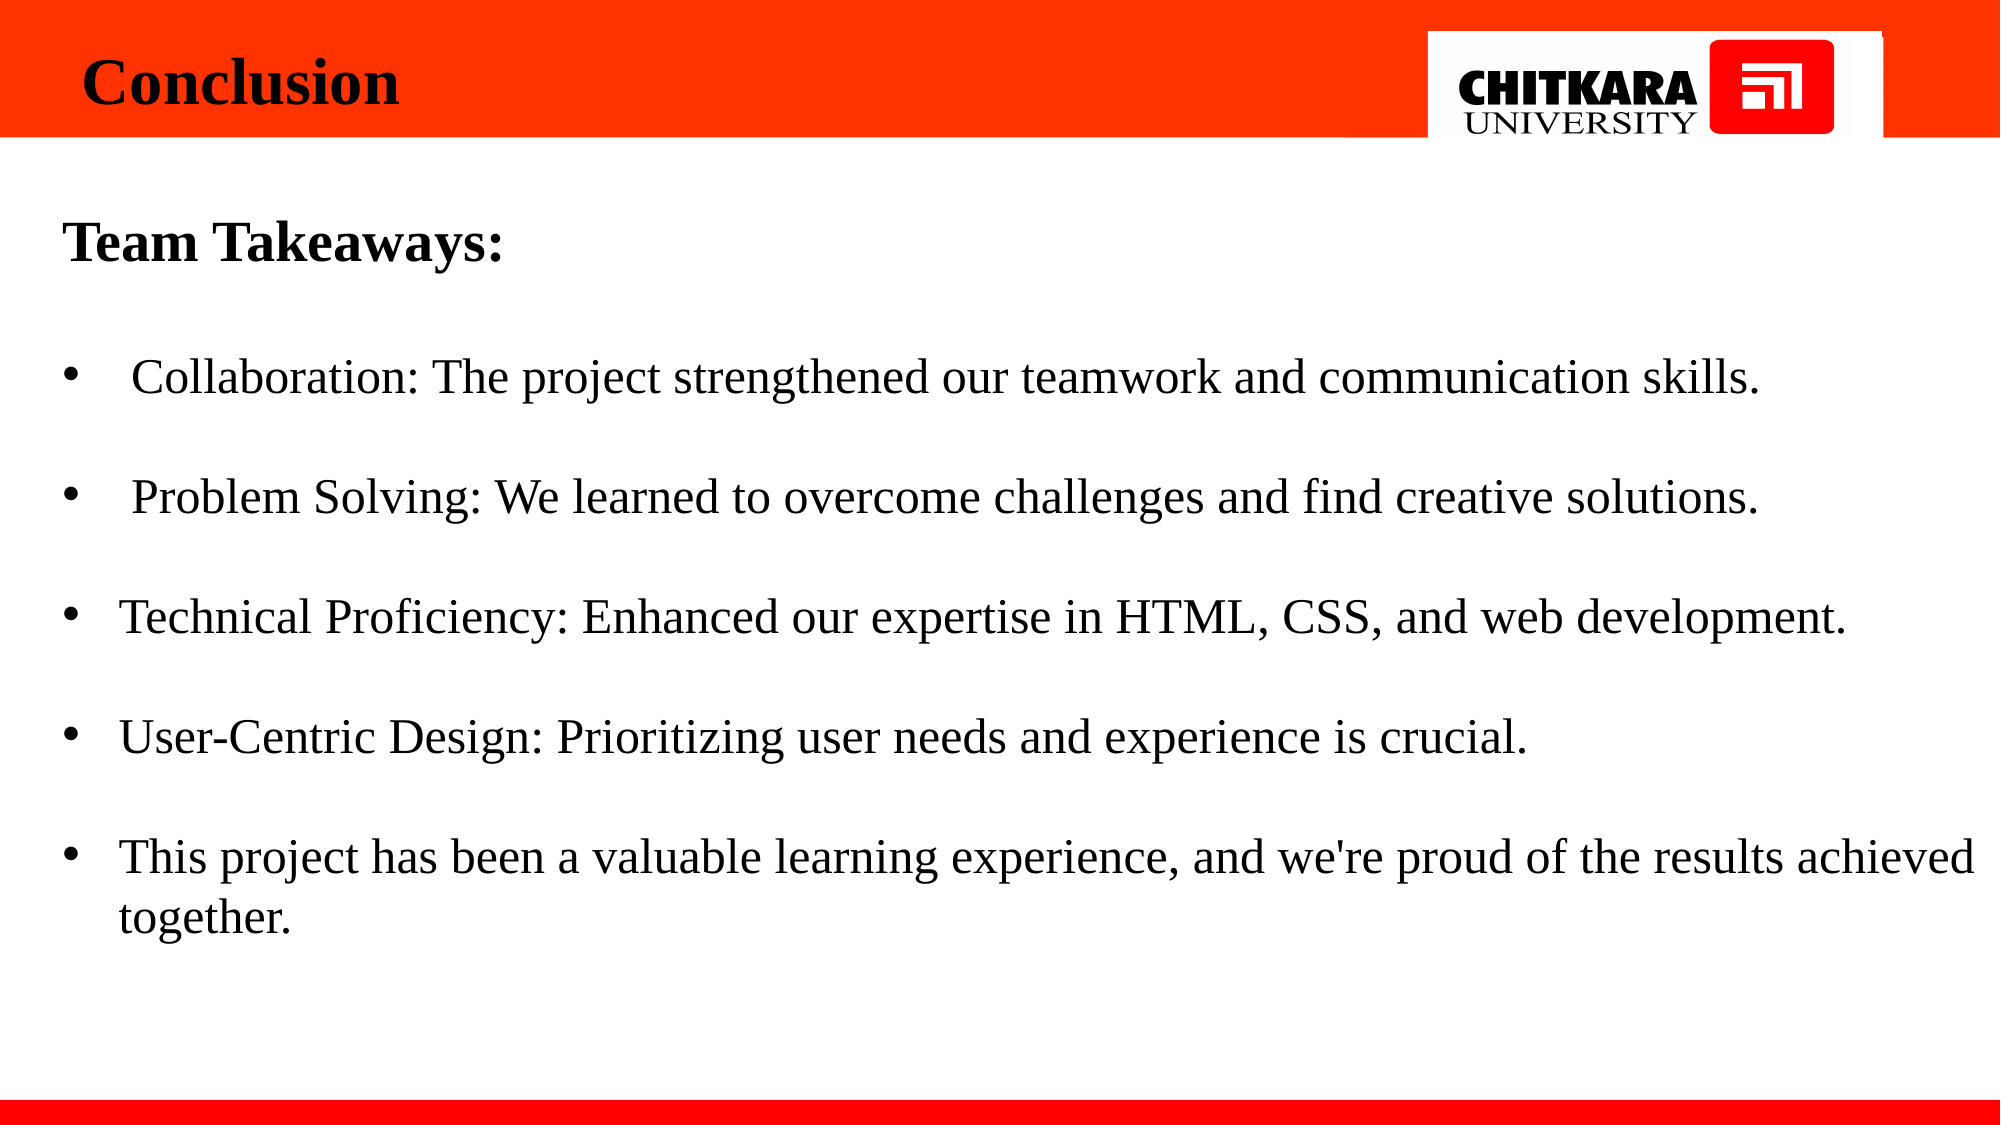

Conclusion
Team Takeaways:

 Collaboration: The project strengthened our teamwork and communication skills.

 Problem Solving: We learned to overcome challenges and find creative solutions.

Technical Proficiency: Enhanced our expertise in HTML, CSS, and web development.

User-Centric Design: Prioritizing user needs and experience is crucial.

This project has been a valuable learning experience, and we're proud of the results achieved together.